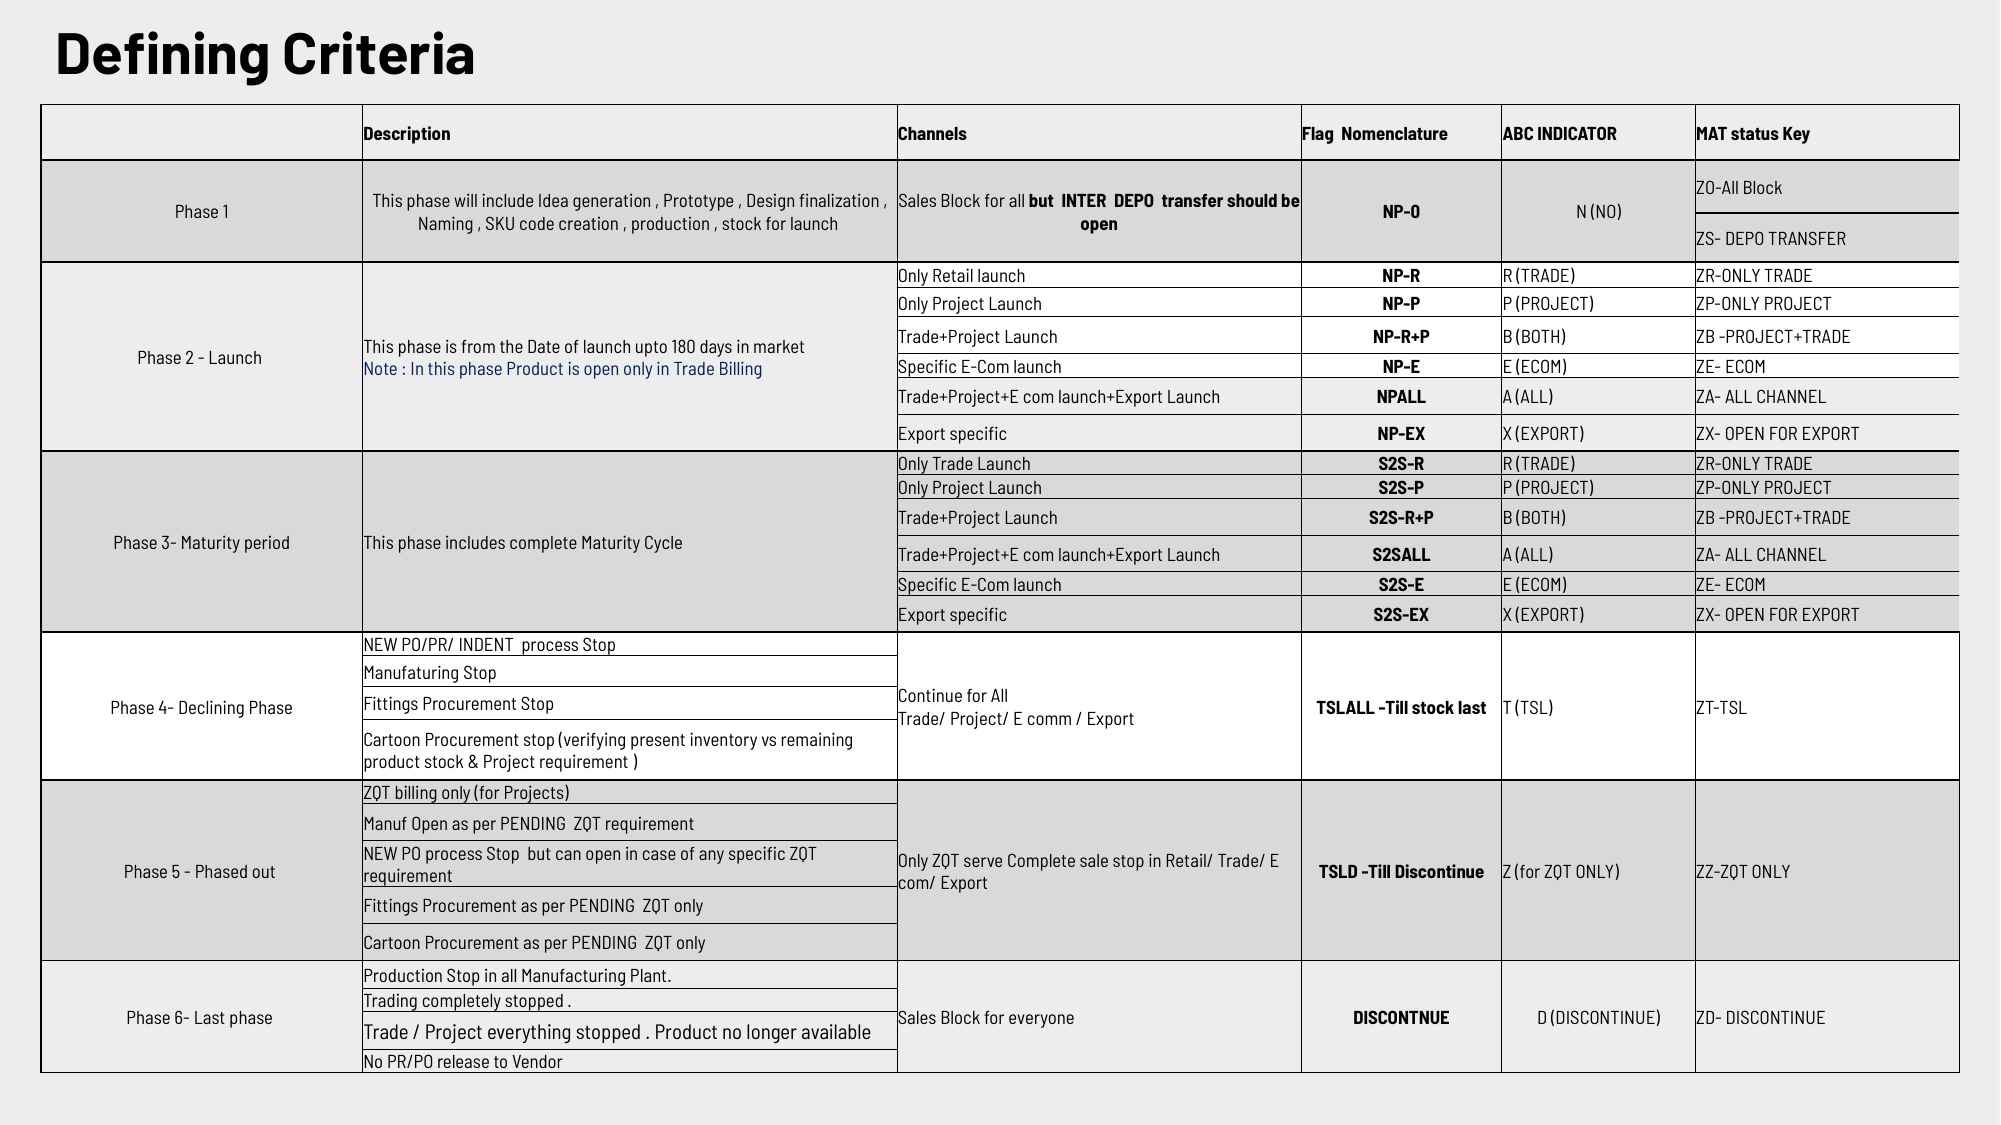

Defining Criteria
|  | Description | Channels | Flag Nomenclature | ABC INDICATOR | MAT status Key |
| --- | --- | --- | --- | --- | --- |
| Phase 1 | This phase will include Idea generation , Prototype , Design finalization , Naming , SKU code creation , production , stock for launch | Sales Block for all but INTER DEPO transfer should be open | NP-0 | N (NO) | ZO-All Block |
|  |  |  |  |  | ZS- DEPO TRANSFER |
| Phase 2 - Launch | This phase is from the Date of launch upto 180 days in market Note : In this phase Product is open only in Trade Billing | Only Retail launch | NP-R | R (TRADE) | ZR-ONLY TRADE |
|  |  | Only Project Launch | NP-P | P (PROJECT) | ZP-ONLY PROJECT |
|  |  | Trade+Project Launch | NP-R+P | B (BOTH) | ZB -PROJECT+TRADE |
|  |  | Specific E-Com launch | NP-E | E (ECOM) | ZE- ECOM |
|  |  | Trade+Project+E com launch+Export Launch | NPALL | A (ALL) | ZA- ALL CHANNEL |
|  |  | Export specific | NP-EX | X (EXPORT) | ZX- OPEN FOR EXPORT |
| Phase 3- Maturity period | This phase includes complete Maturity Cycle | Only Trade Launch | S2S-R | R (TRADE) | ZR-ONLY TRADE |
|  |  | Only Project Launch | S2S-P | P (PROJECT) | ZP-ONLY PROJECT |
|  |  | Trade+Project Launch | S2S-R+P | B (BOTH) | ZB -PROJECT+TRADE |
|  |  | Trade+Project+E com launch+Export Launch | S2SALL | A (ALL) | ZA- ALL CHANNEL |
|  |  | Specific E-Com launch | S2S-E | E (ECOM) | ZE- ECOM |
|  |  | Export specific | S2S-EX | X (EXPORT) | ZX- OPEN FOR EXPORT |
| Phase 4- Declining Phase | NEW PO/PR/ INDENT process Stop | Continue for All Trade/ Project/ E comm / Export | TSLALL -Till stock last | T (TSL) | ZT-TSL |
|  | Manufaturing Stop |  |  |  |  |
|  | Fittings Procurement Stop |  |  |  |  |
|  | Cartoon Procurement stop (verifying present inventory vs remaining product stock & Project requirement ) |  |  |  |  |
| Phase 5 - Phased out | ZQT billing only (for Projects) | Only ZQT serve Complete sale stop in Retail/ Trade/ E com/ Export | TSLD -Till Discontinue | Z (for ZQT ONLY) | ZZ-ZQT ONLY |
|  | Manuf Open as per PENDING ZQT requirement |  |  |  |  |
|  | NEW PO process Stop but can open in case of any specific ZQT requirement |  |  |  |  |
|  | Fittings Procurement as per PENDING ZQT only |  |  |  |  |
|  | Cartoon Procurement as per PENDING ZQT only |  |  |  |  |
| Phase 6- Last phase | Production Stop in all Manufacturing Plant. | Sales Block for everyone | DISCONTNUE | D (DISCONTINUE) | ZD- DISCONTINUE |
|  | Trading completely stopped . |  |  |  |  |
|  | Trade / Project everything stopped . Product no longer available |  |  |  |  |
|  | No PR/PO release to Vendor |  |  |  |  |